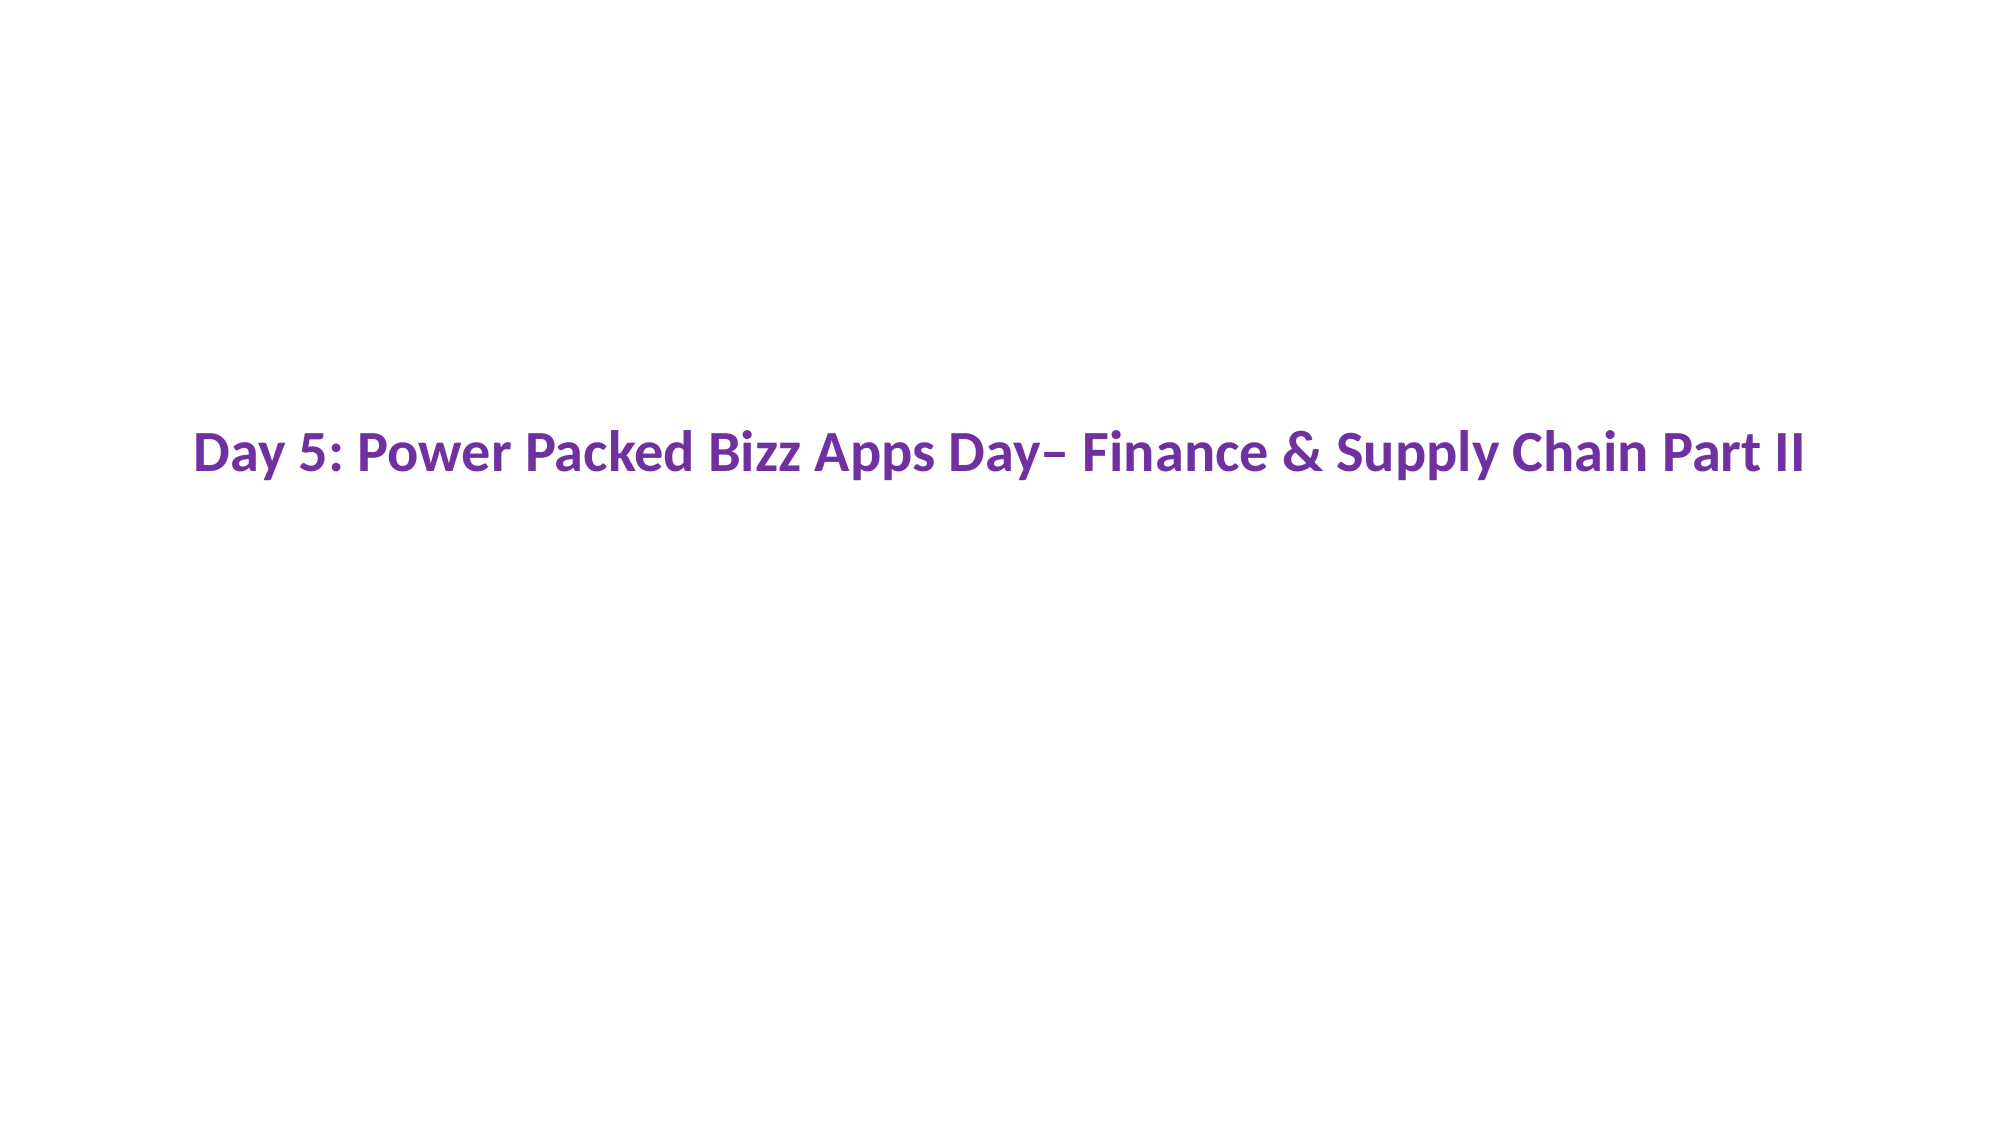

Day 5: Power Packed Bizz Apps Day– Finance & Supply Chain Part II